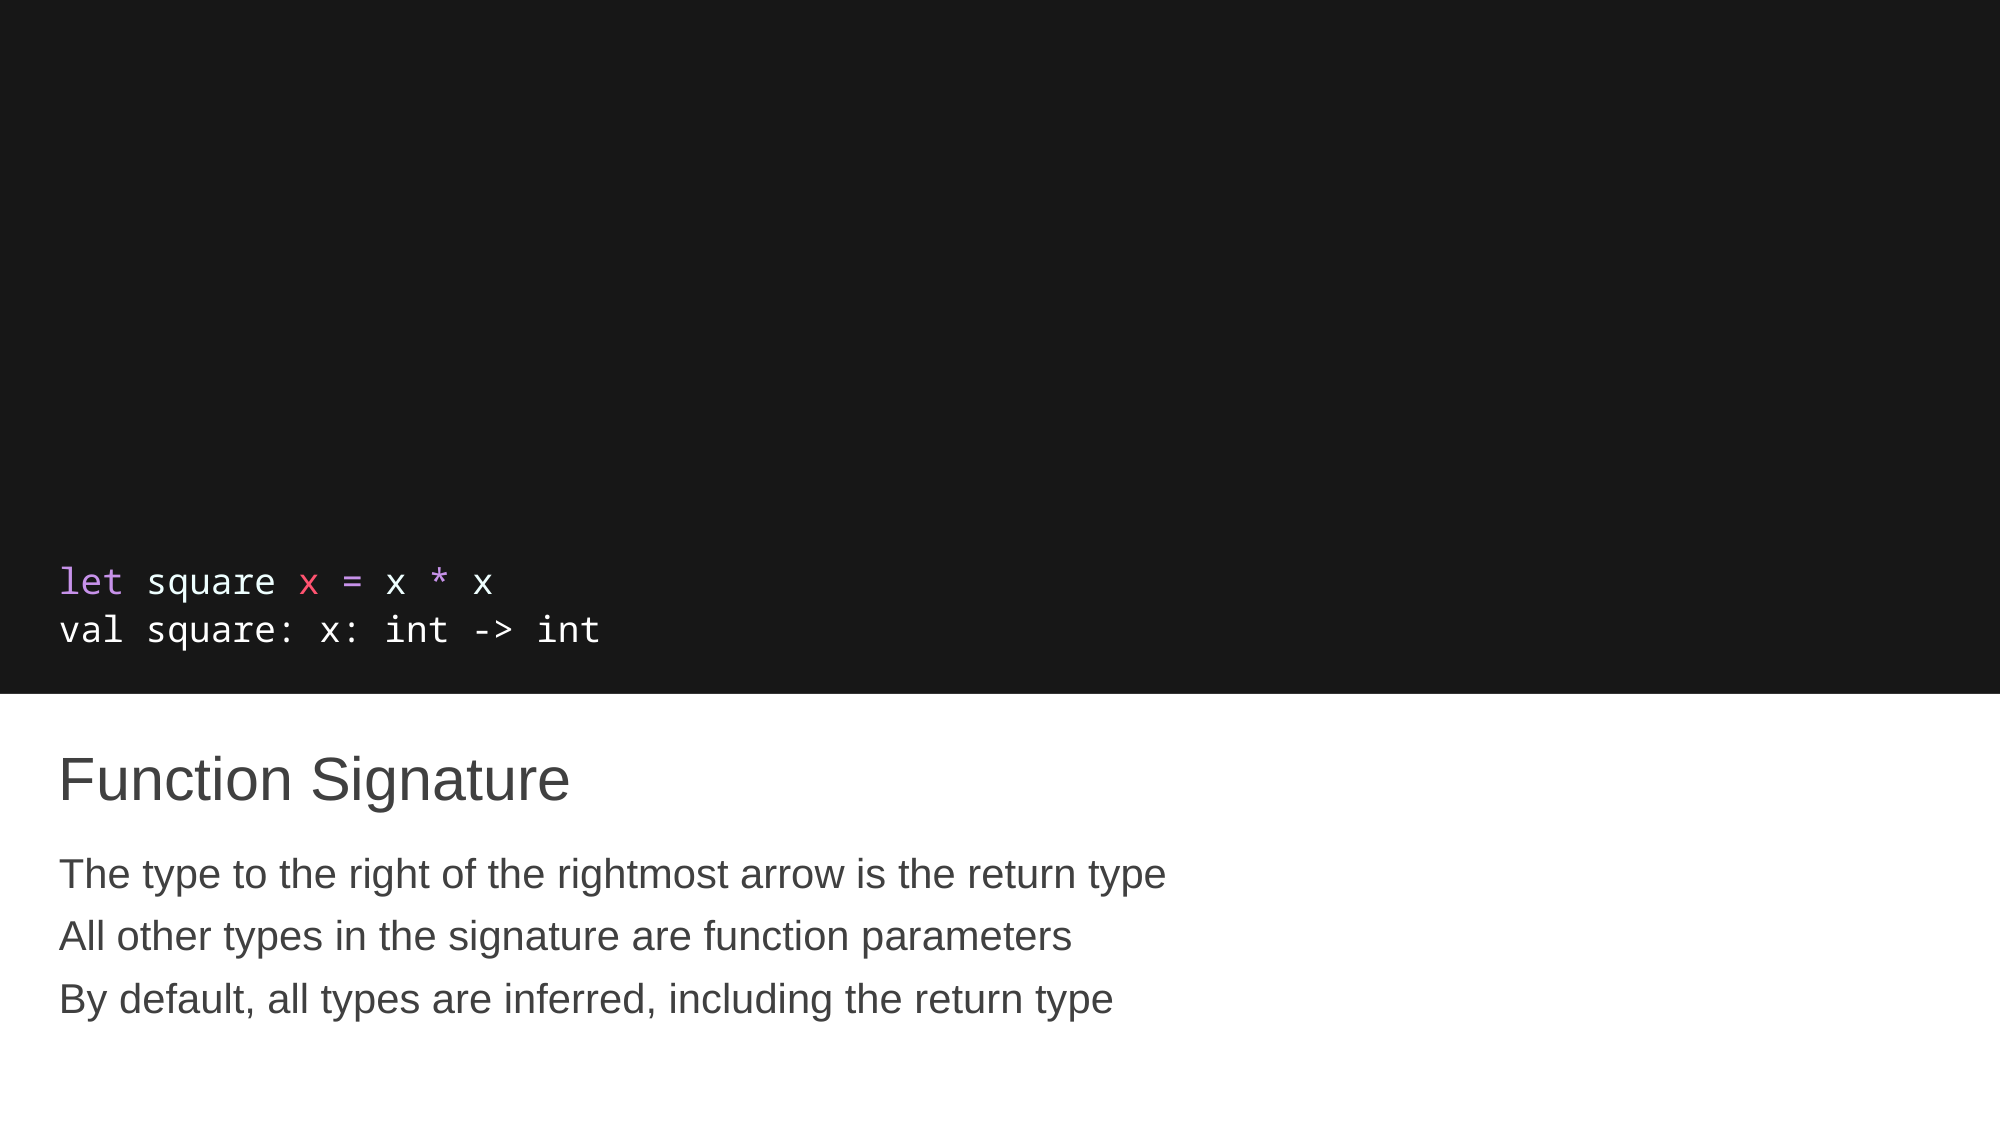

let square x = x * x
val square: x: int -> int
# Function Signature
The type to the right of the rightmost arrow is the return type
All other types in the signature are function parameters
By default, all types are inferred, including the return type